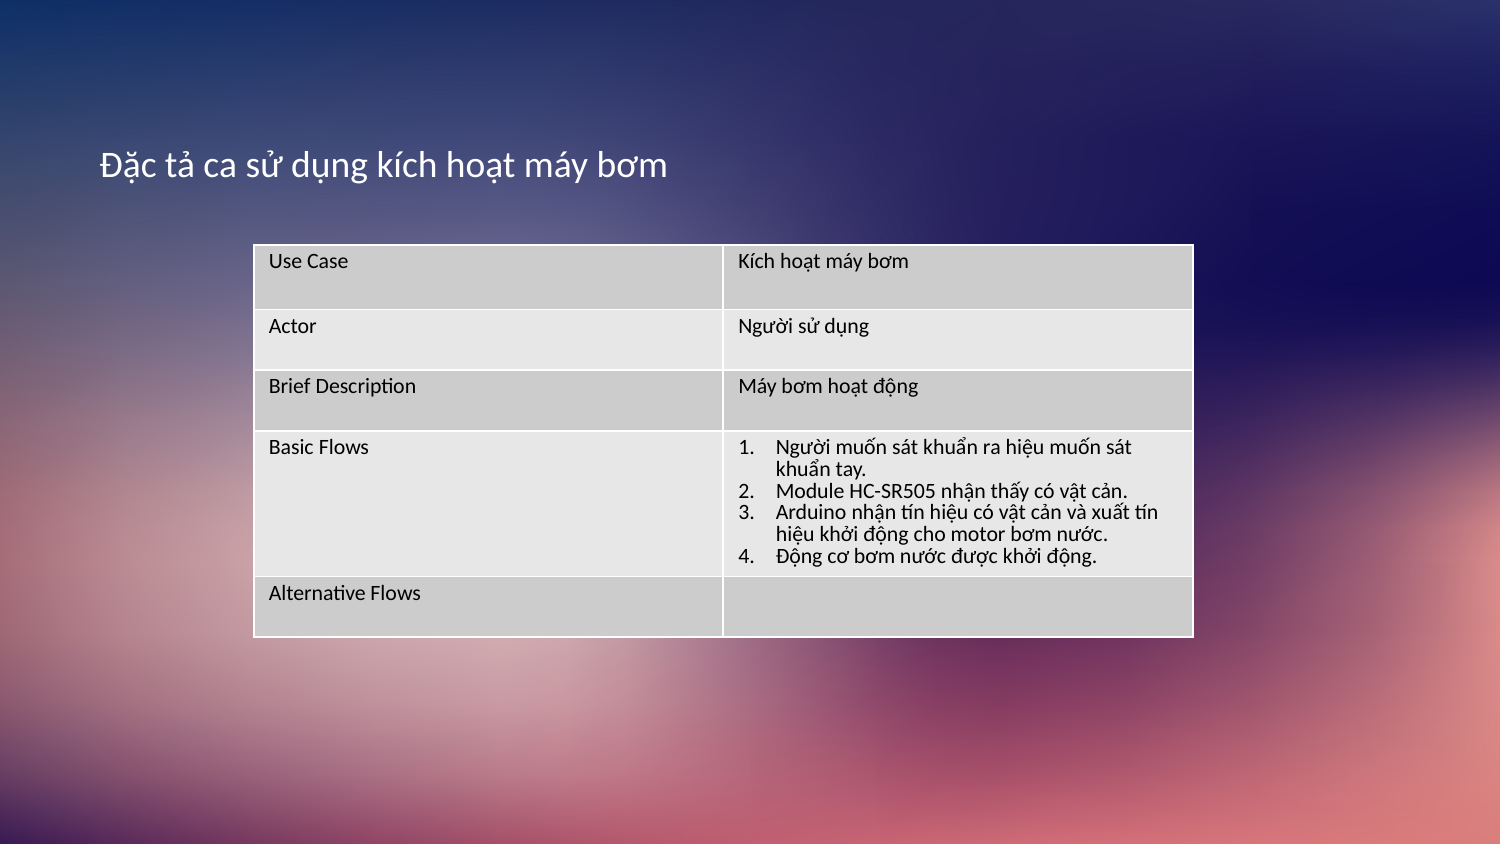

Đặc tả ca sử dụng kích hoạt máy bơm
| Use Case | Kích hoạt máy bơm |
| --- | --- |
| Actor | Người sử dụng |
| Brief Description | Máy bơm hoạt động |
| Basic Flows | Người muốn sát khuẩn ra hiệu muốn sát khuẩn tay. Module HC-SR505 nhận thấy có vật cản. Arduino nhận tín hiệu có vật cản và xuất tín hiệu khởi động cho motor bơm nước. Động cơ bơm nước được khởi động. |
| Alternative Flows |  |